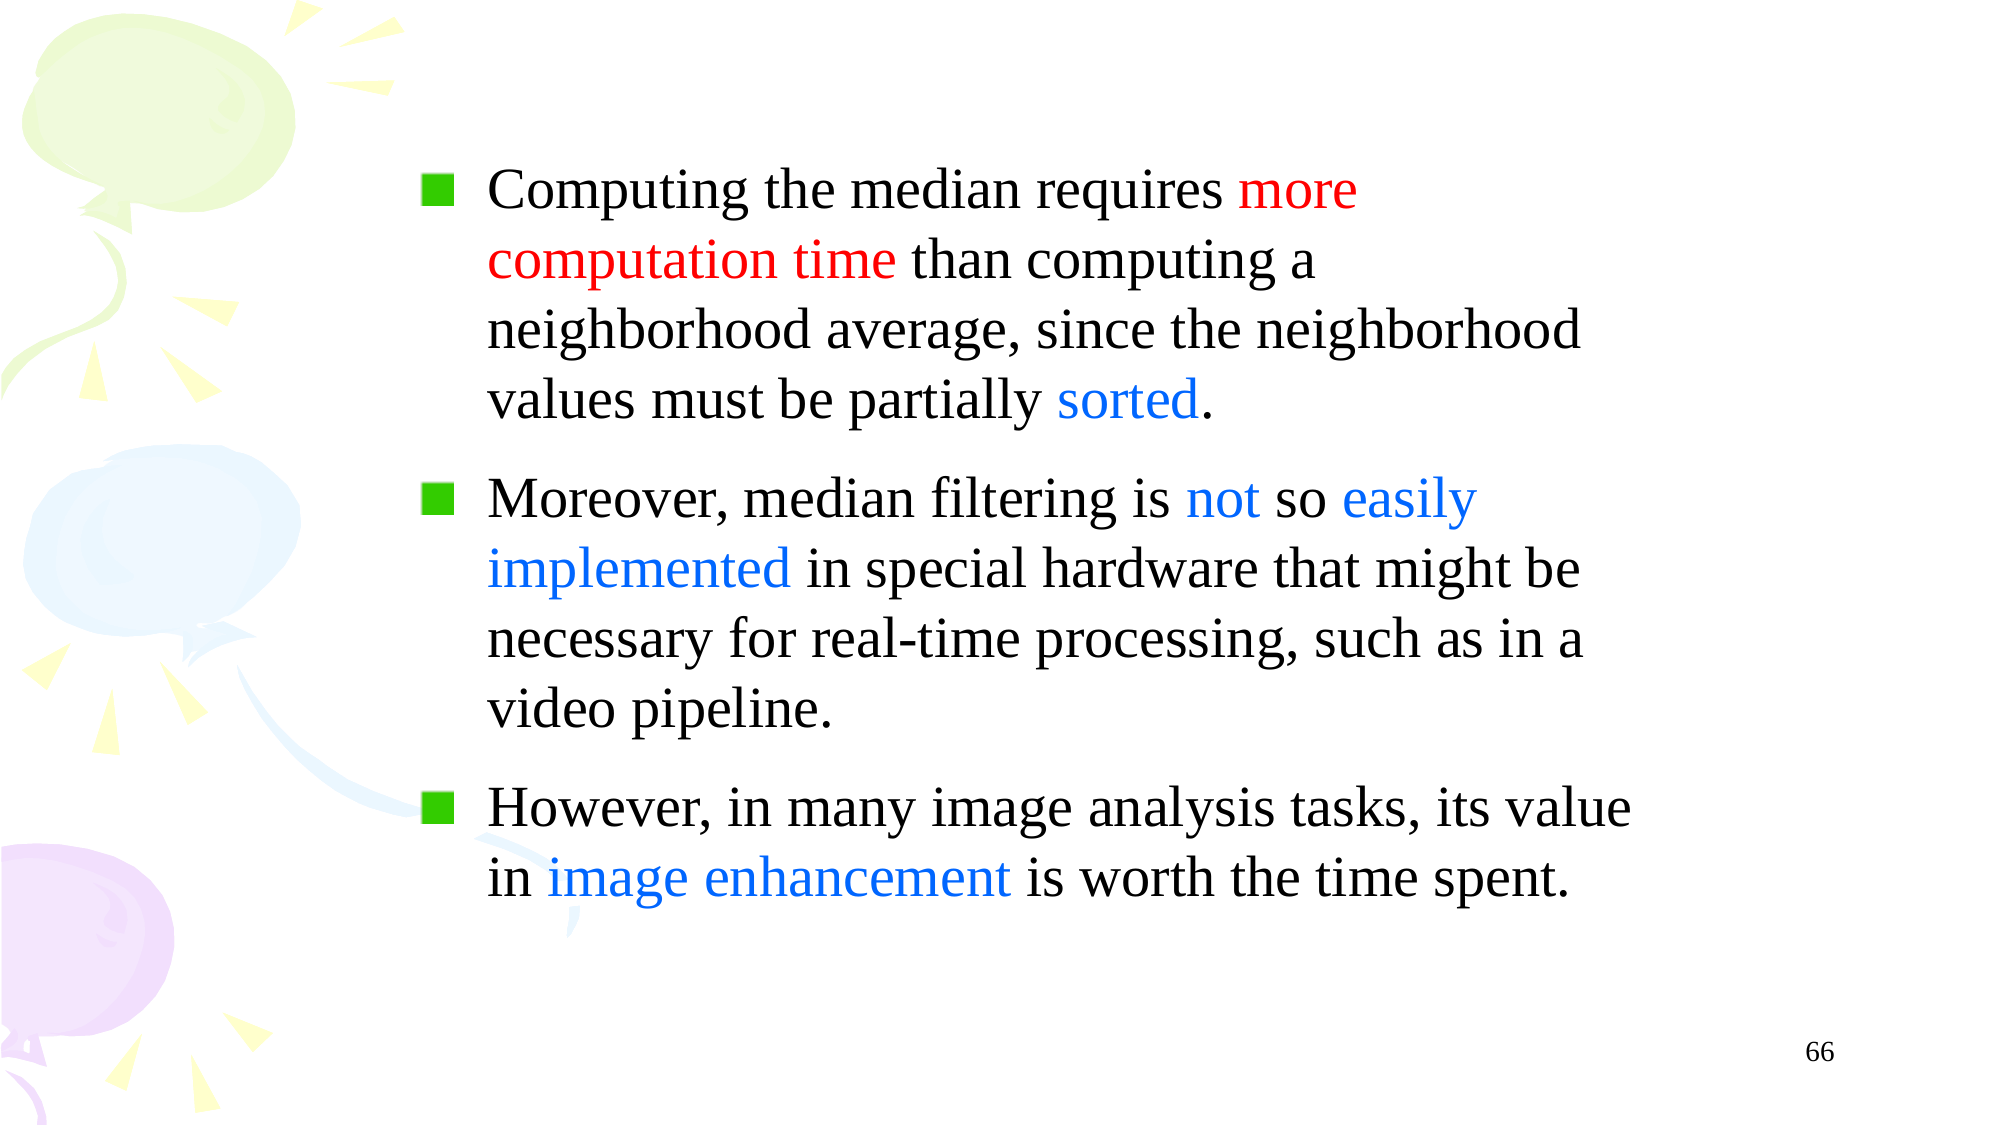

Computing the median requires more computation time than computing a neighborhood average, since the neighborhood values must be partially sorted.
Moreover, median filtering is not so easily implemented in special hardware that might be necessary for real‑time processing, such as in a video pipeline.
However, in many image analysis tasks, its value in image enhancement is worth the time spent.

66